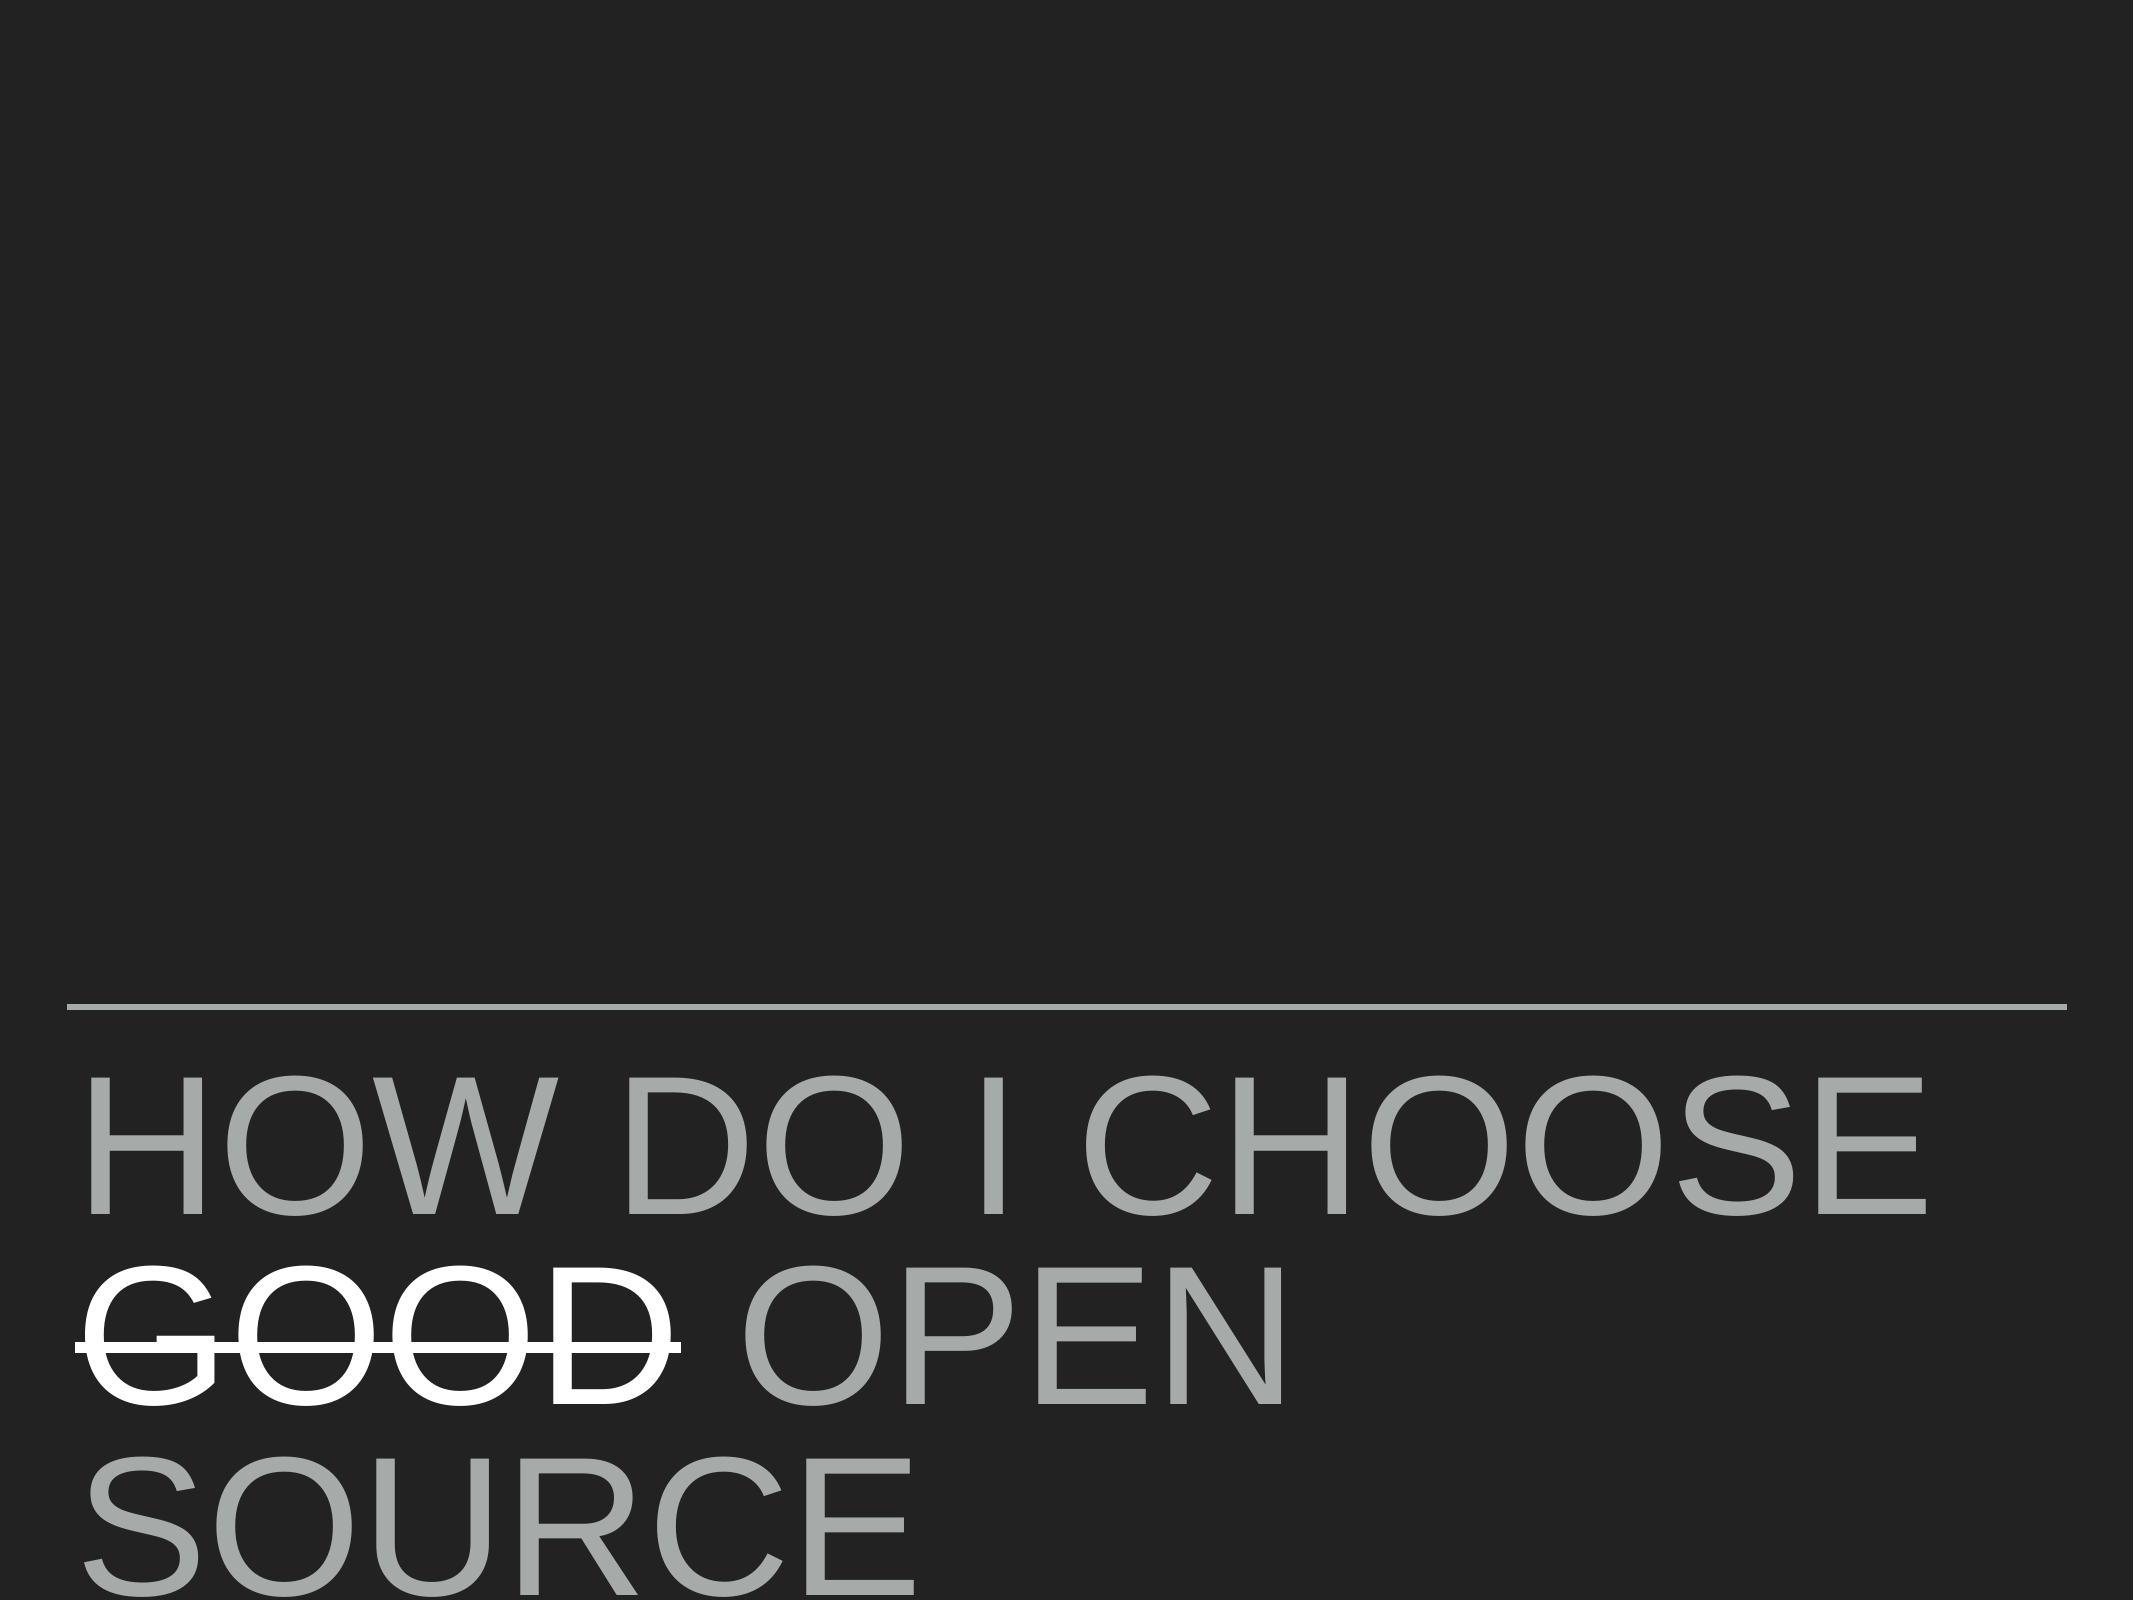

9
# How do I choose good Open Source Packages?